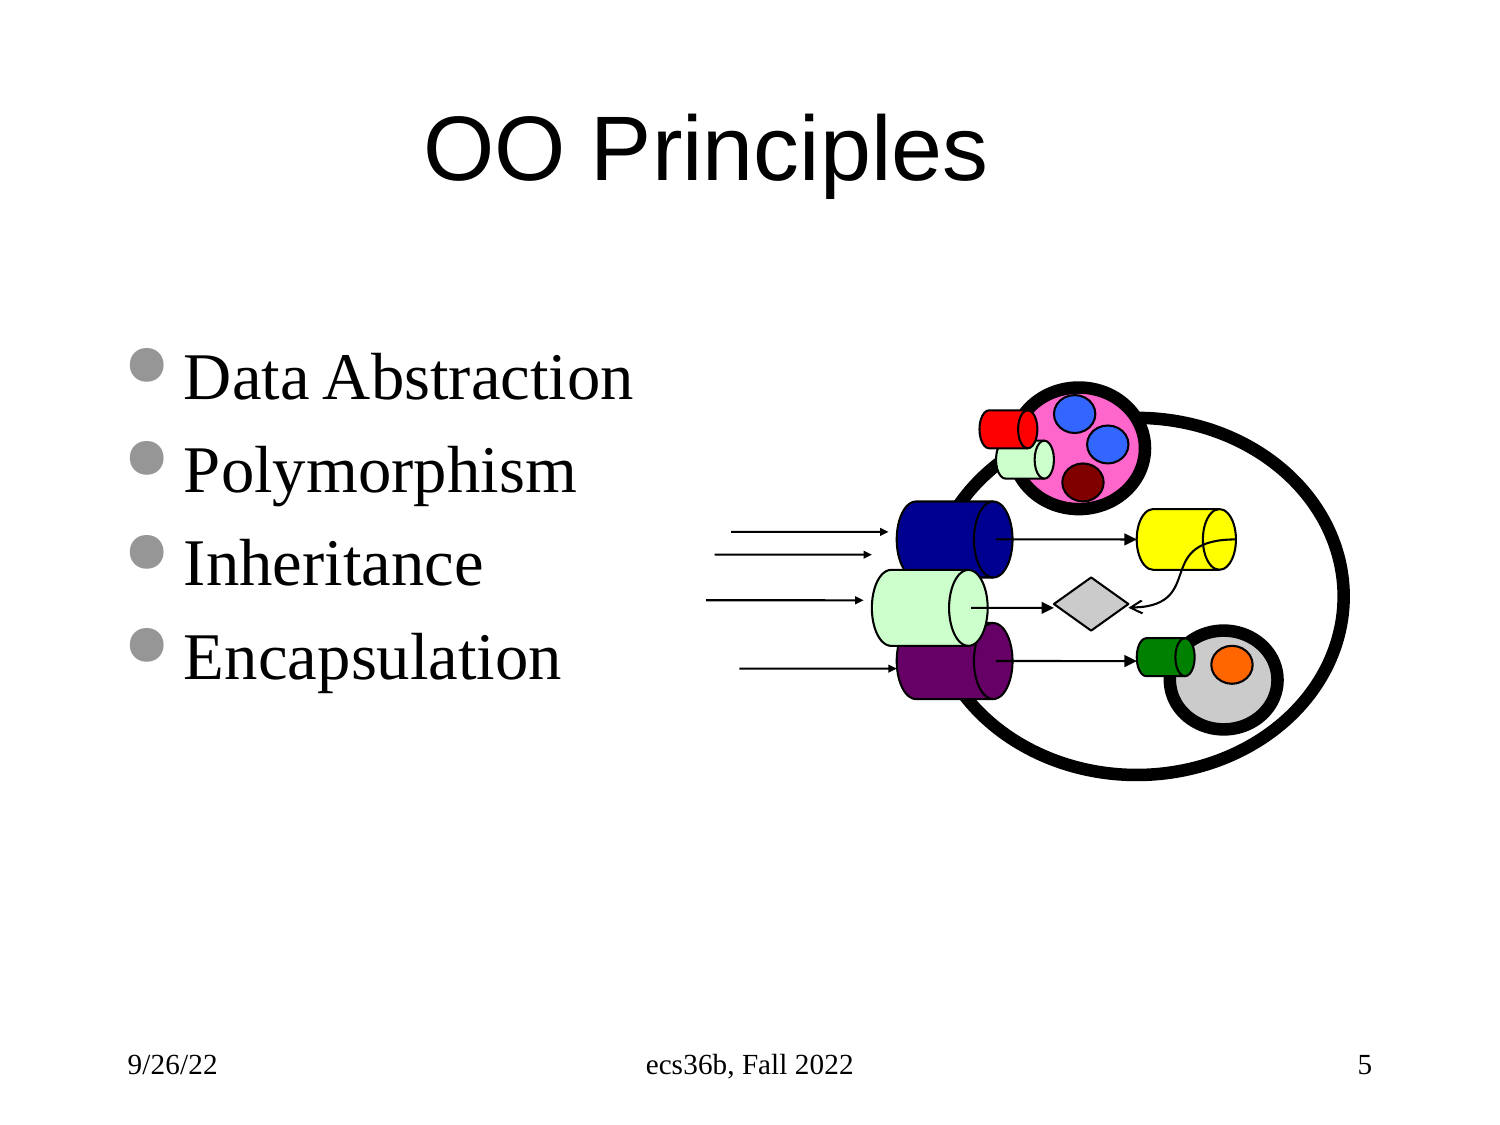

# OO Principles
Data Abstraction
Polymorphism
Inheritance
Encapsulation

9/26/22
ecs36b, Fall 2022
5